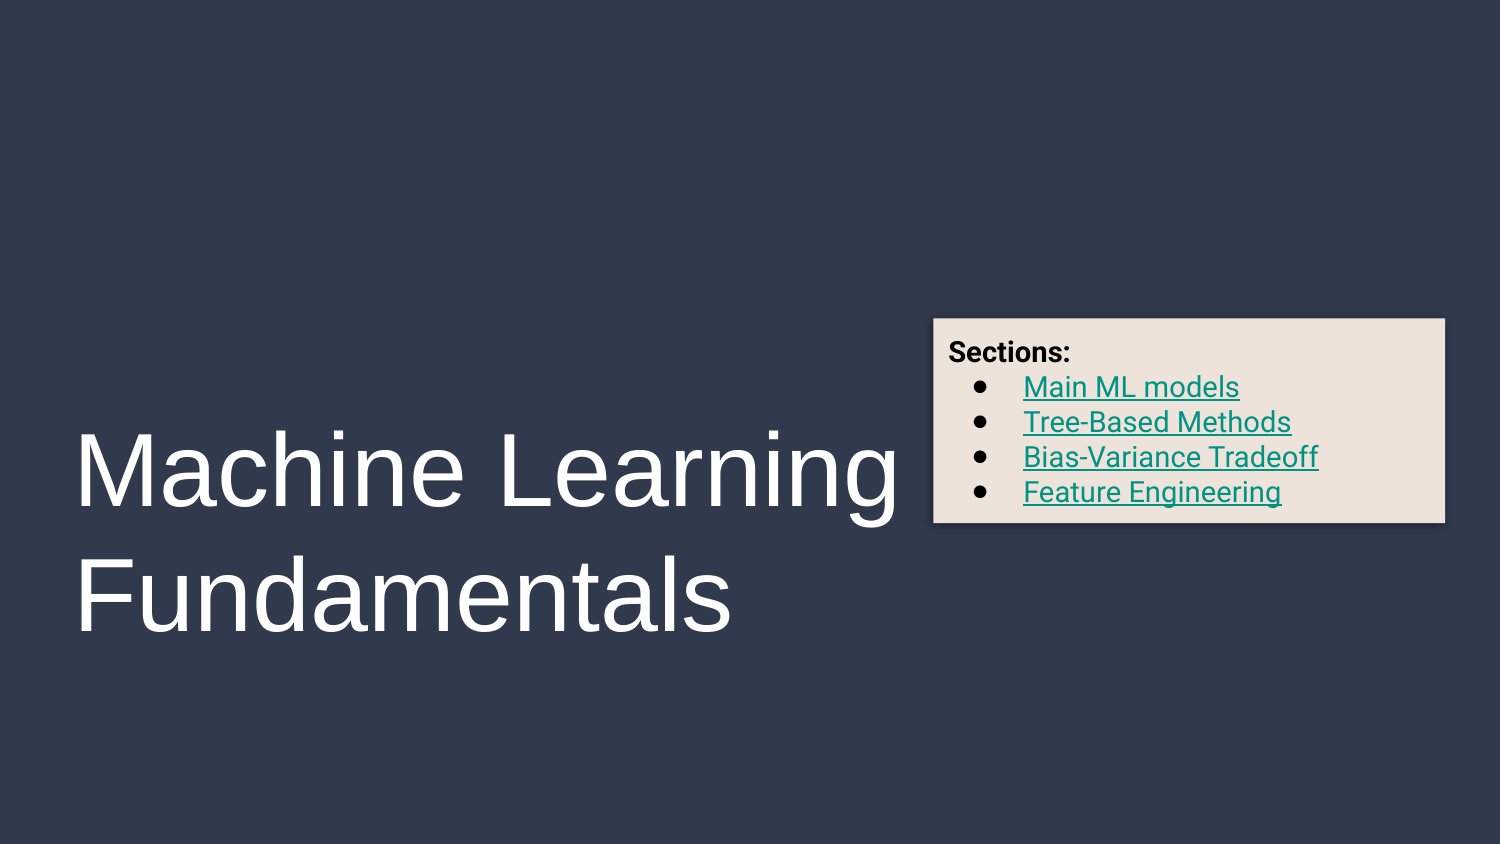

Sections:
Main ML models
Tree-Based Methods
Bias-Variance Tradeoff
Feature Engineering
# Machine Learning Fundamentals